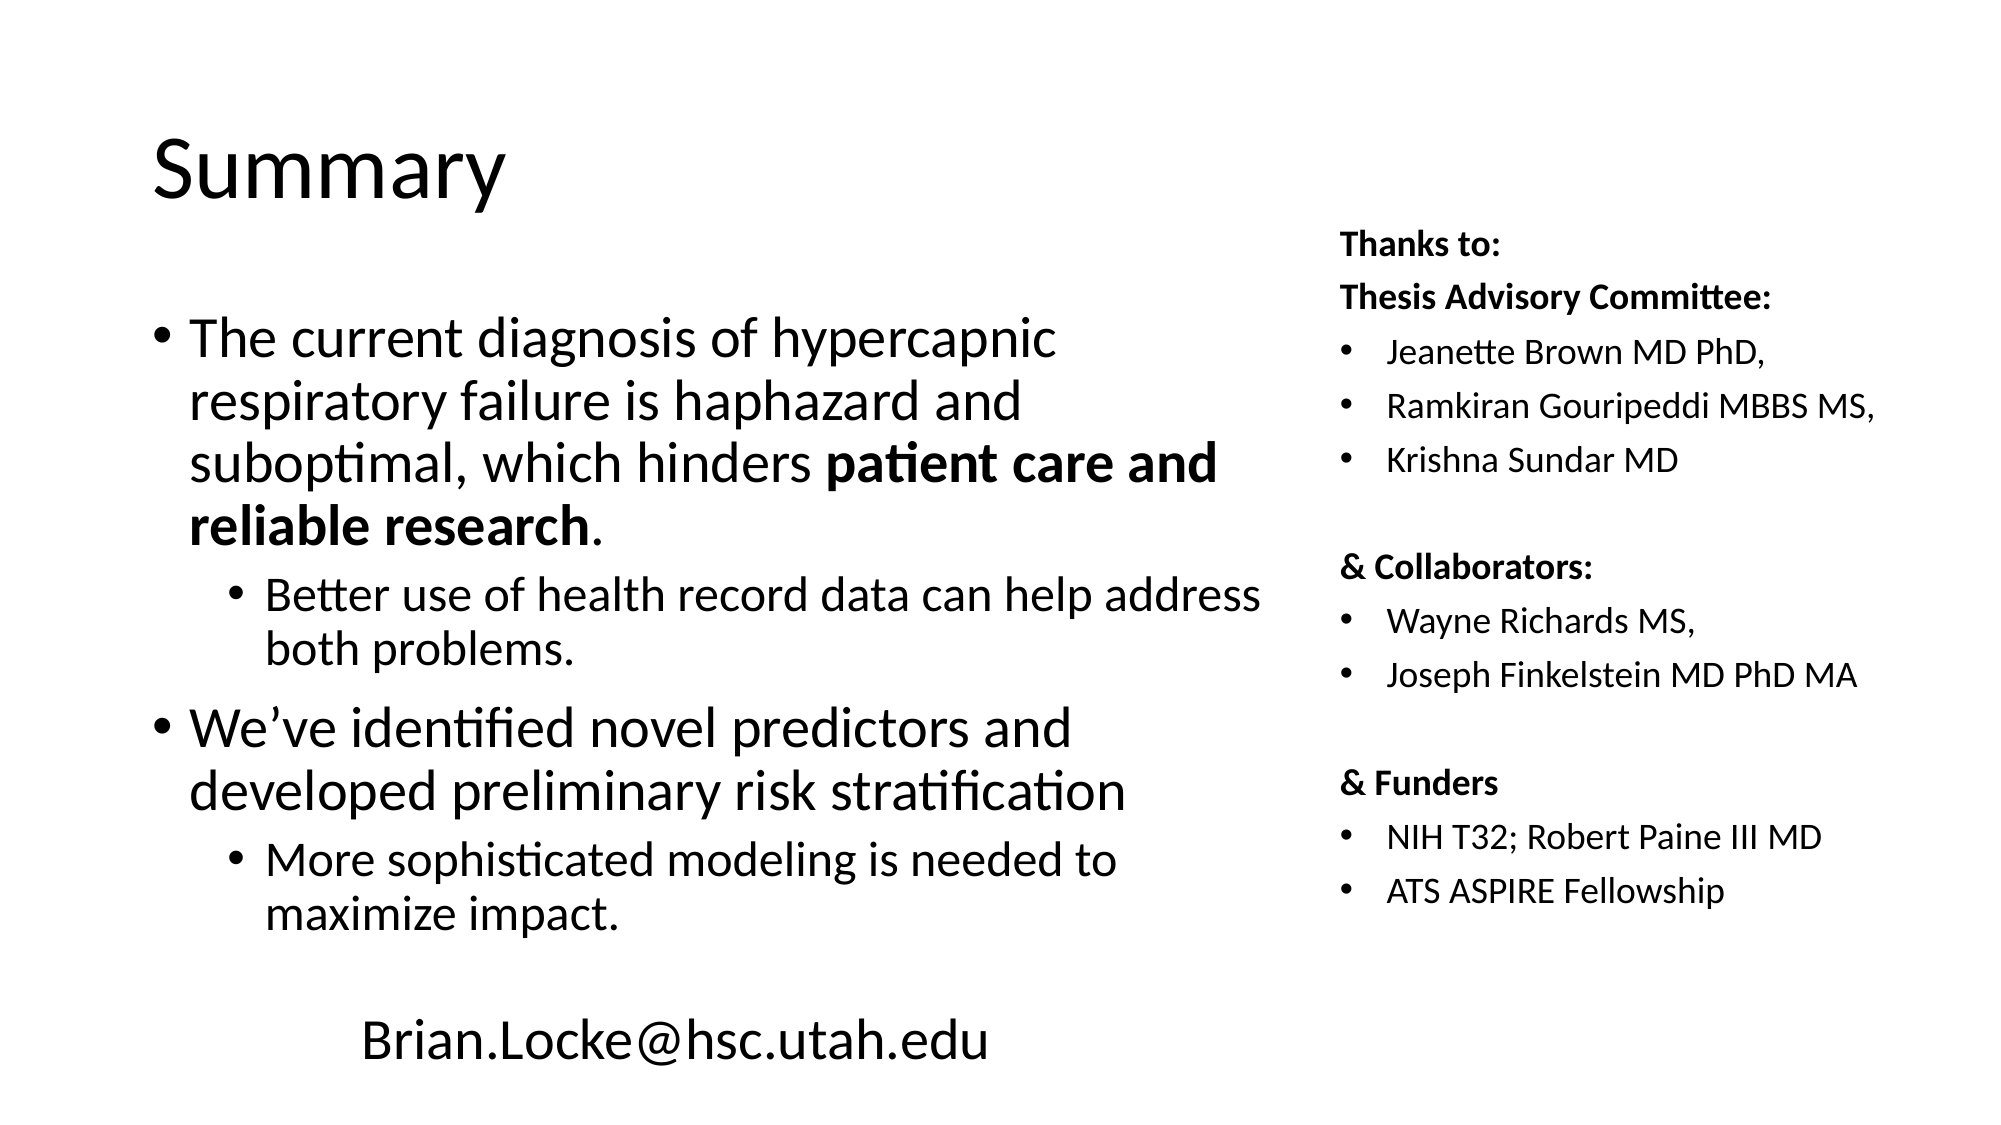

# Summary
Thanks to:
Thesis Advisory Committee:
Jeanette Brown MD PhD,
Ramkiran Gouripeddi MBBS MS,
Krishna Sundar MD

& Collaborators:
Wayne Richards MS,
Joseph Finkelstein MD PhD MA

& Funders
NIH T32; Robert Paine III MD
ATS ASPIRE Fellowship
The current diagnosis of hypercapnic respiratory failure is haphazard and suboptimal, which hinders patient care and reliable research.
Better use of health record data can help address both problems.
We’ve identified novel predictors and developed preliminary risk stratification
More sophisticated modeling is needed to maximize impact.

Brian.Locke@hsc.utah.edu